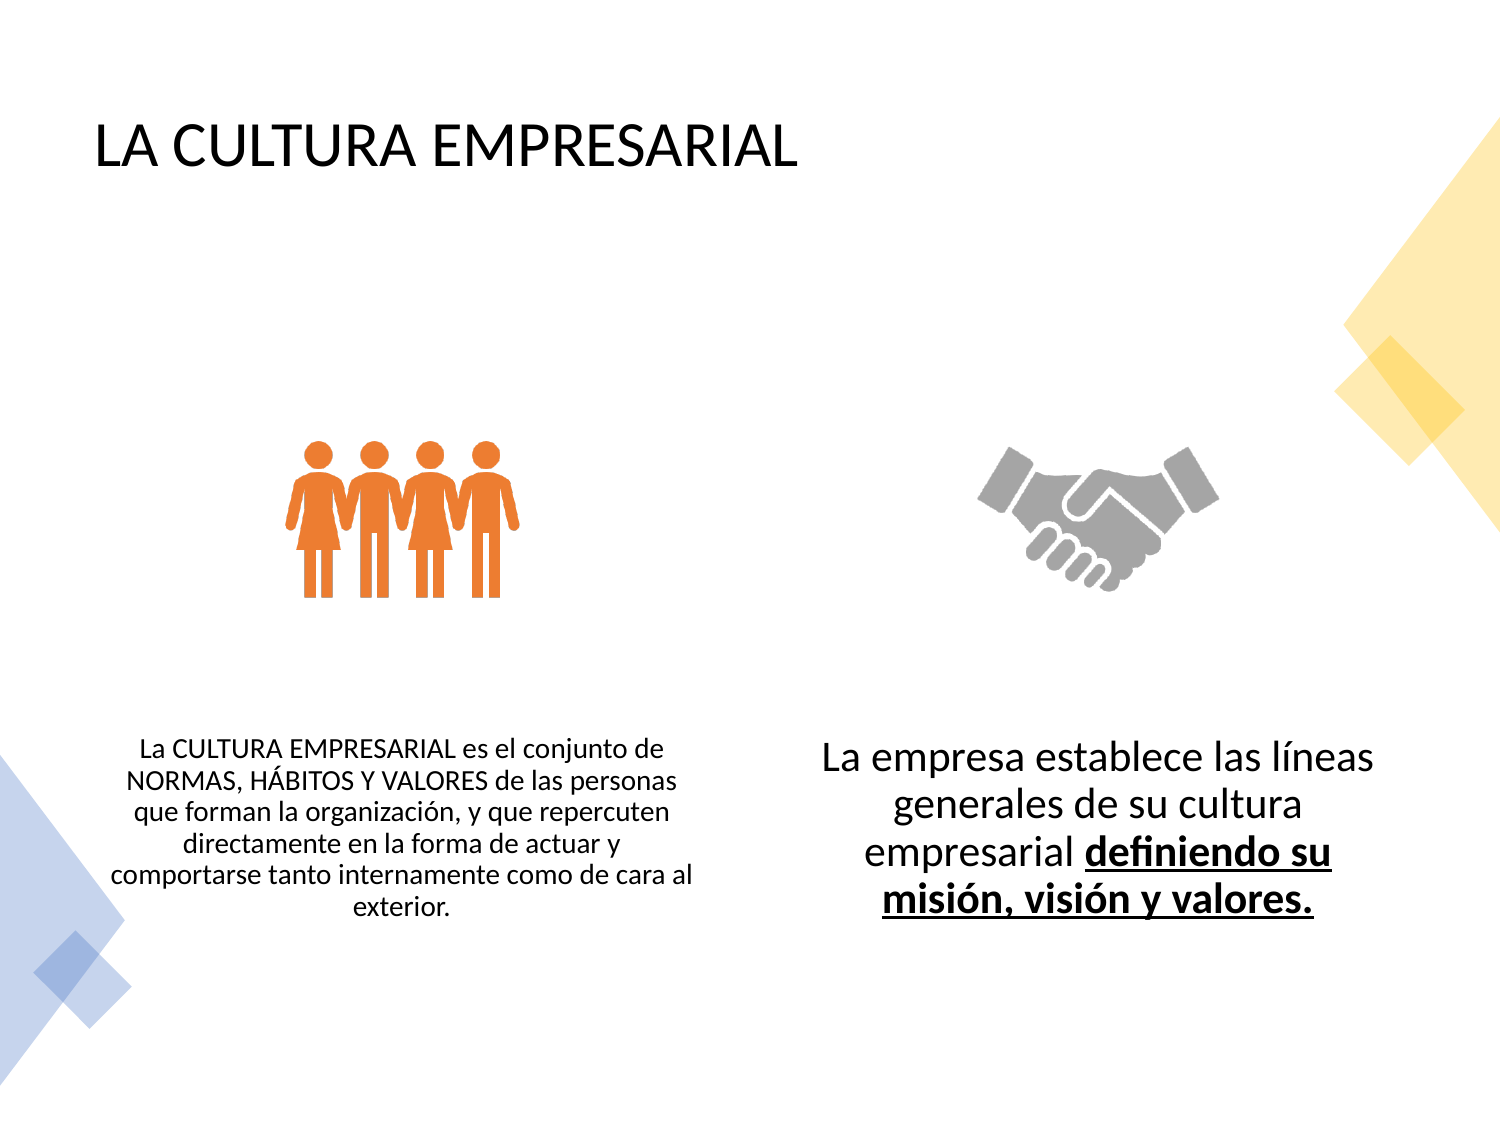

# LA CULTURA EMPRESARIAL

La CULTURA EMPRESARIAL es el conjunto de NORMAS, HÁBITOS Y VALORES de las personas que forman la organización, y que repercuten directamente en la forma de actuar y comportarse tanto internamente como de cara al exterior.
La empresa establece las líneas generales de su cultura empresarial definiendo su misión, visión y valores.